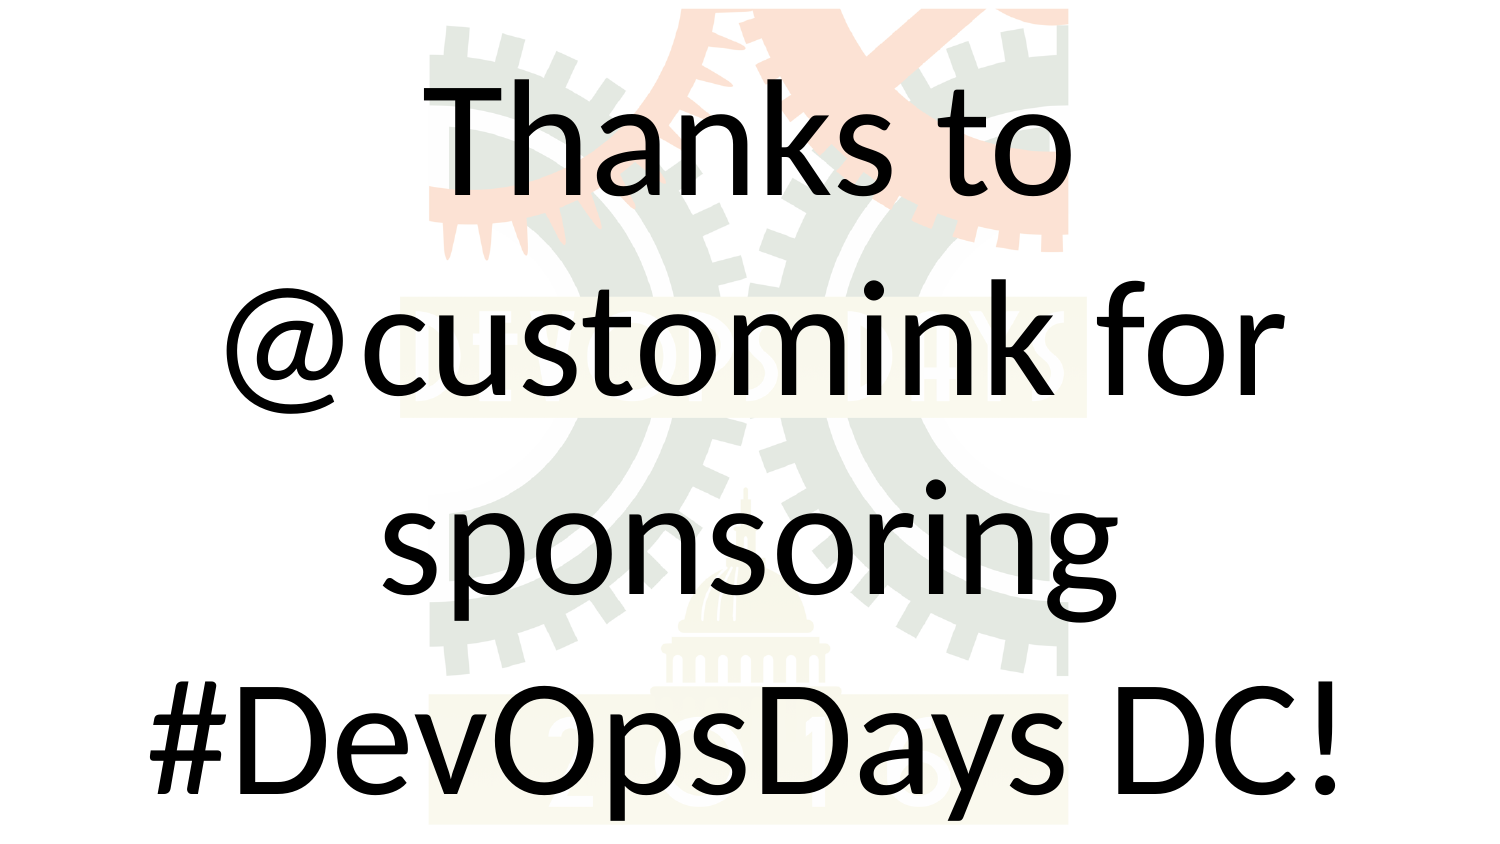

# Thanks to @customink for sponsoring #DevOpsDays DC!